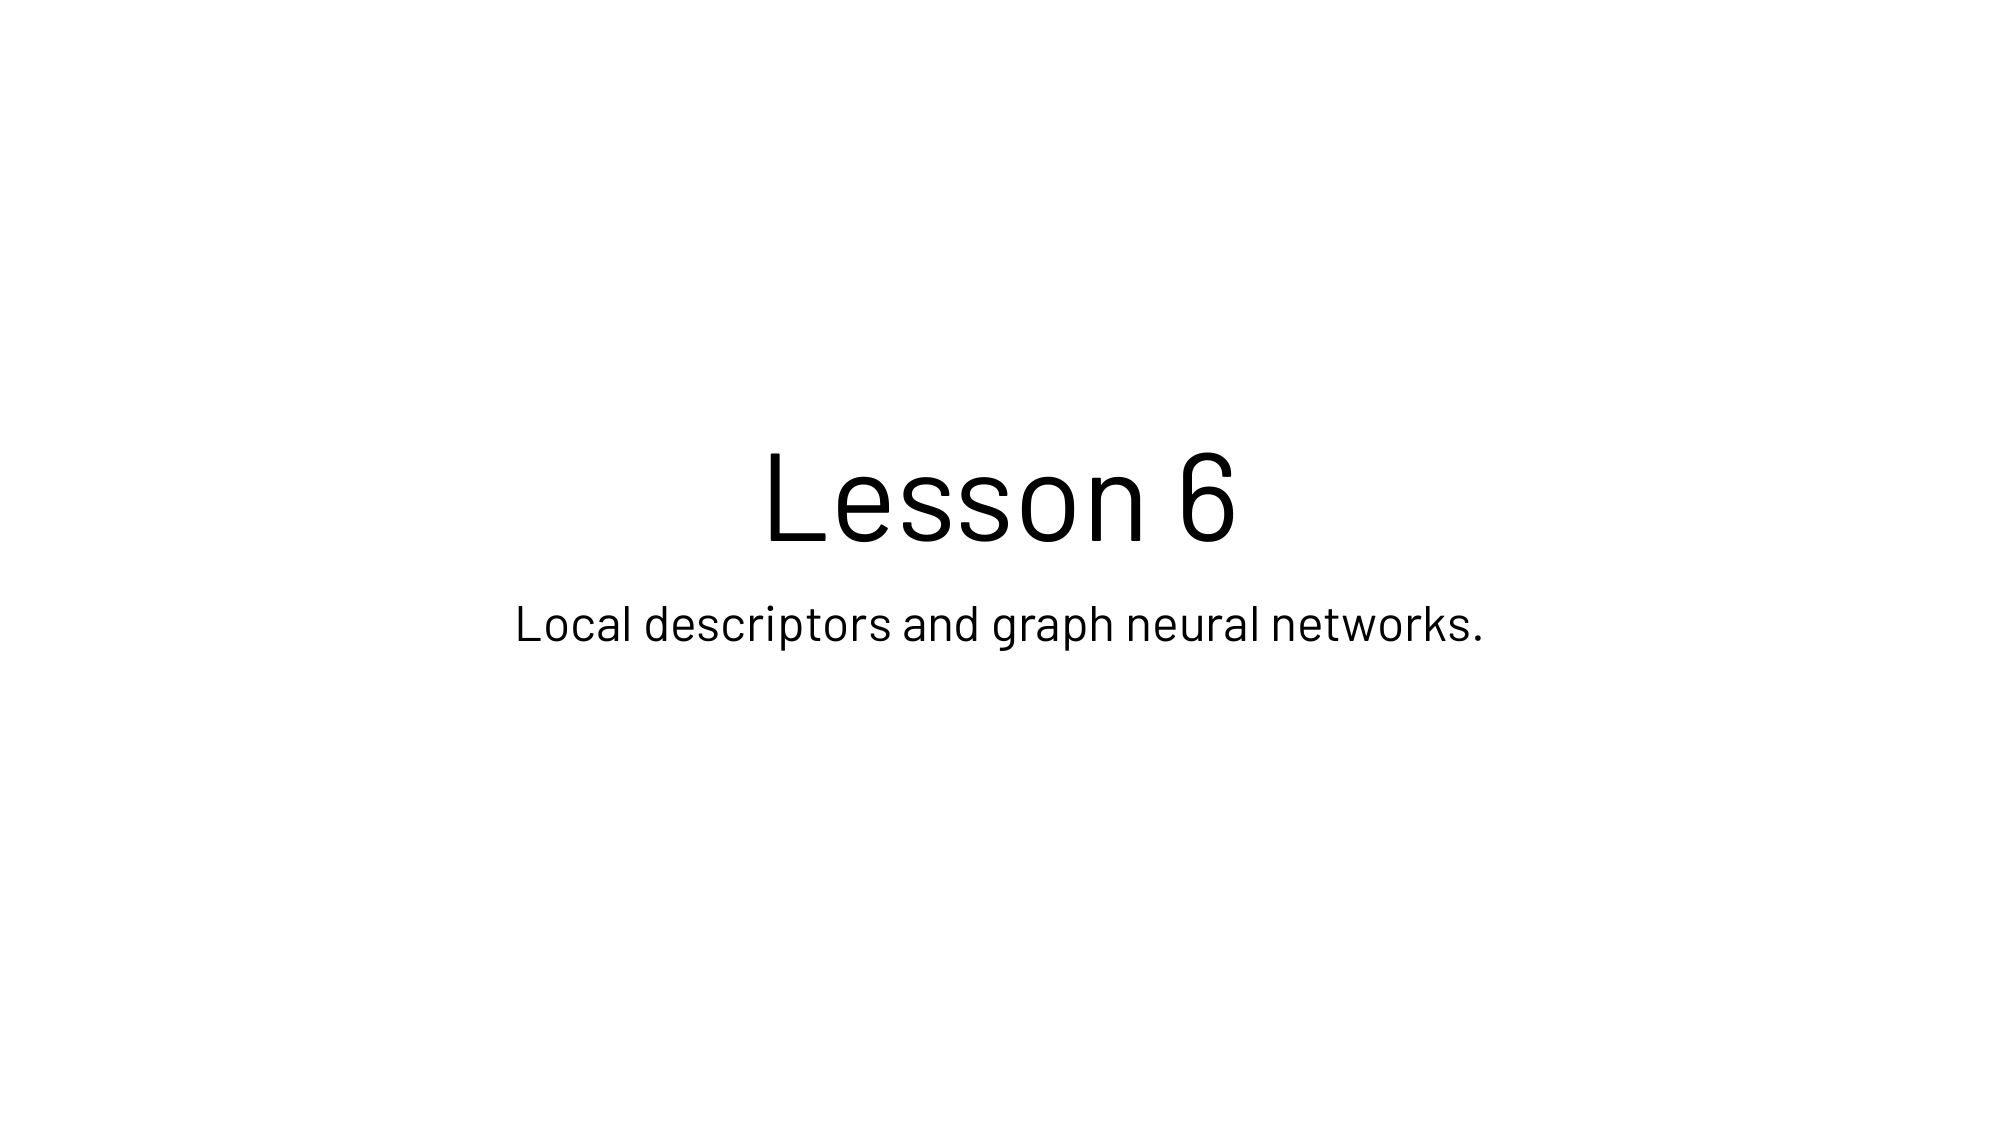

# Lesson 6
Local descriptors and graph neural networks.